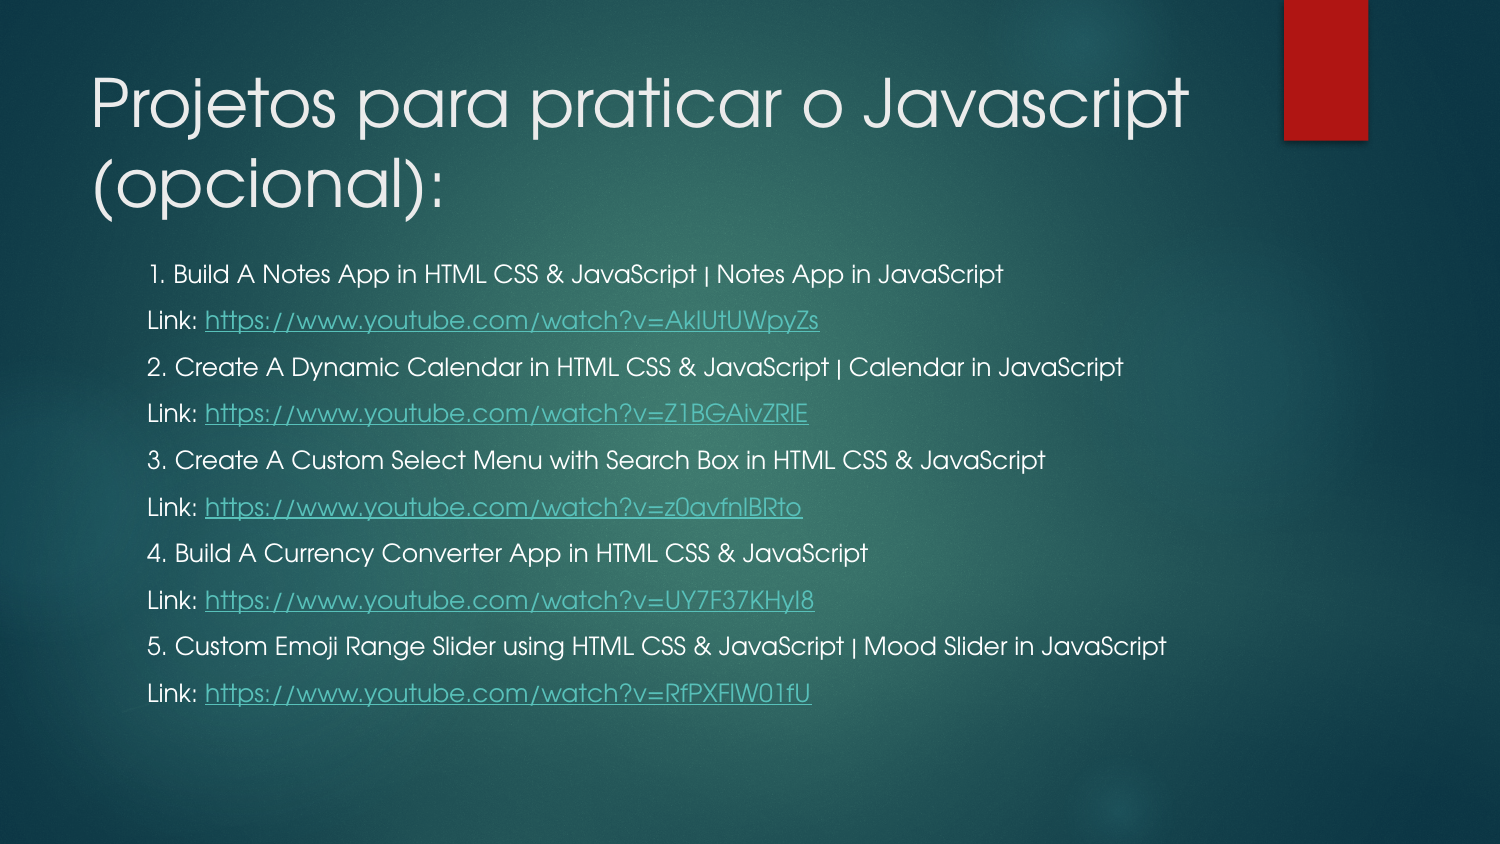

# Projetos para praticar o Javascript (opcional):
1. Build A Notes App in HTML CSS & JavaScript | Notes App in JavaScript
Link: https://www.youtube.com/watch?v=AkIUtUWpyZs
2. Create A Dynamic Calendar in HTML CSS & JavaScript | Calendar in JavaScript
Link: https://www.youtube.com/watch?v=Z1BGAivZRlE
3. Create A Custom Select Menu with Search Box in HTML CSS & JavaScript
Link: https://www.youtube.com/watch?v=z0avfnlBRto
4. Build A Currency Converter App in HTML CSS & JavaScript
Link: https://www.youtube.com/watch?v=UY7F37KHyI8
5. Custom Emoji Range Slider using HTML CSS & JavaScript | Mood Slider in JavaScript
Link: https://www.youtube.com/watch?v=RfPXFlW01fU